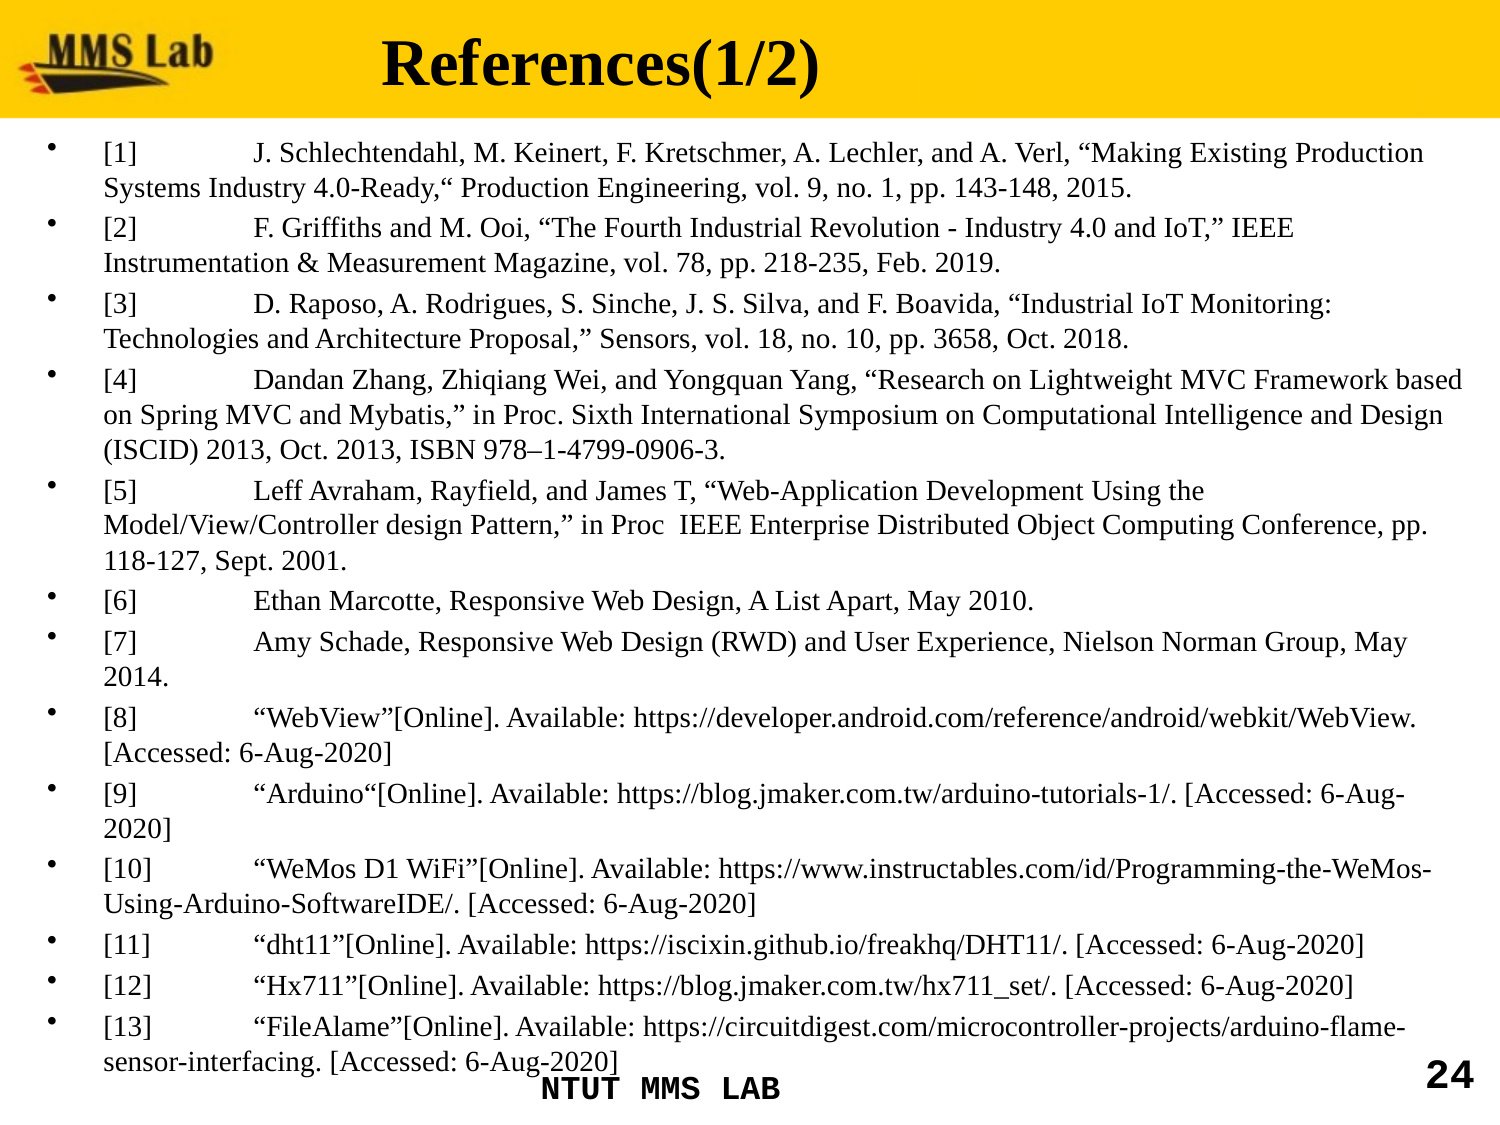

# References(1/2)
[1] 	J. Schlechtendahl, M. Keinert, F. Kretschmer, A. Lechler, and A. Verl, “Making Existing Production Systems Industry 4.0-Ready,“ Production Engineering, vol. 9, no. 1, pp. 143-148, 2015.
[2] 	F. Griffiths and M. Ooi, “The Fourth Industrial Revolution - Industry 4.0 and IoT,” IEEE Instrumentation & Measurement Magazine, vol. 78, pp. 218-235, Feb. 2019.
[3] 	D. Raposo, A. Rodrigues, S. Sinche, J. S. Silva, and F. Boavida, “Industrial IoT Monitoring: Technologies and Architecture Proposal,” Sensors, vol. 18, no. 10, pp. 3658, Oct. 2018.
[4] 	Dandan Zhang, Zhiqiang Wei, and Yongquan Yang, “Research on Lightweight MVC Framework based on Spring MVC and Mybatis,” in Proc. Sixth International Symposium on Computational Intelligence and Design (ISCID) 2013, Oct. 2013, ISBN 978–1-4799-0906-3.
[5] 	Leff Avraham, Rayfield, and James T, “Web-Application Development Using the Model/View/Controller design Pattern,” in Proc  IEEE Enterprise Distributed Object Computing Conference, pp. 118-127, Sept. 2001.
[6] 	Ethan Marcotte, Responsive Web Design, A List Apart, May 2010.
[7] 	Amy Schade, Responsive Web Design (RWD) and User Experience, Nielson Norman Group, May 2014.
[8] 	“WebView”[Online]. Available: https://developer.android.com/reference/android/webkit/WebView. [Accessed: 6-Aug-2020]
[9] 	“Arduino“[Online]. Available: https://blog.jmaker.com.tw/arduino-tutorials-1/. [Accessed: 6-Aug-2020]
[10] 	“WeMos D1 WiFi”[Online]. Available: https://www.instructables.com/id/Programming-the-WeMos-Using-Arduino-SoftwareIDE/. [Accessed: 6-Aug-2020]
[11] 	“dht11”[Online]. Available: https://iscixin.github.io/freakhq/DHT11/. [Accessed: 6-Aug-2020]
[12] 	“Hx711”[Online]. Available: https://blog.jmaker.com.tw/hx711_set/. [Accessed: 6-Aug-2020]
[13] 	“FileAlame”[Online]. Available: https://circuitdigest.com/microcontroller-projects/arduino-flame-sensor-interfacing. [Accessed: 6-Aug-2020]

24
NTUT MMS LAB